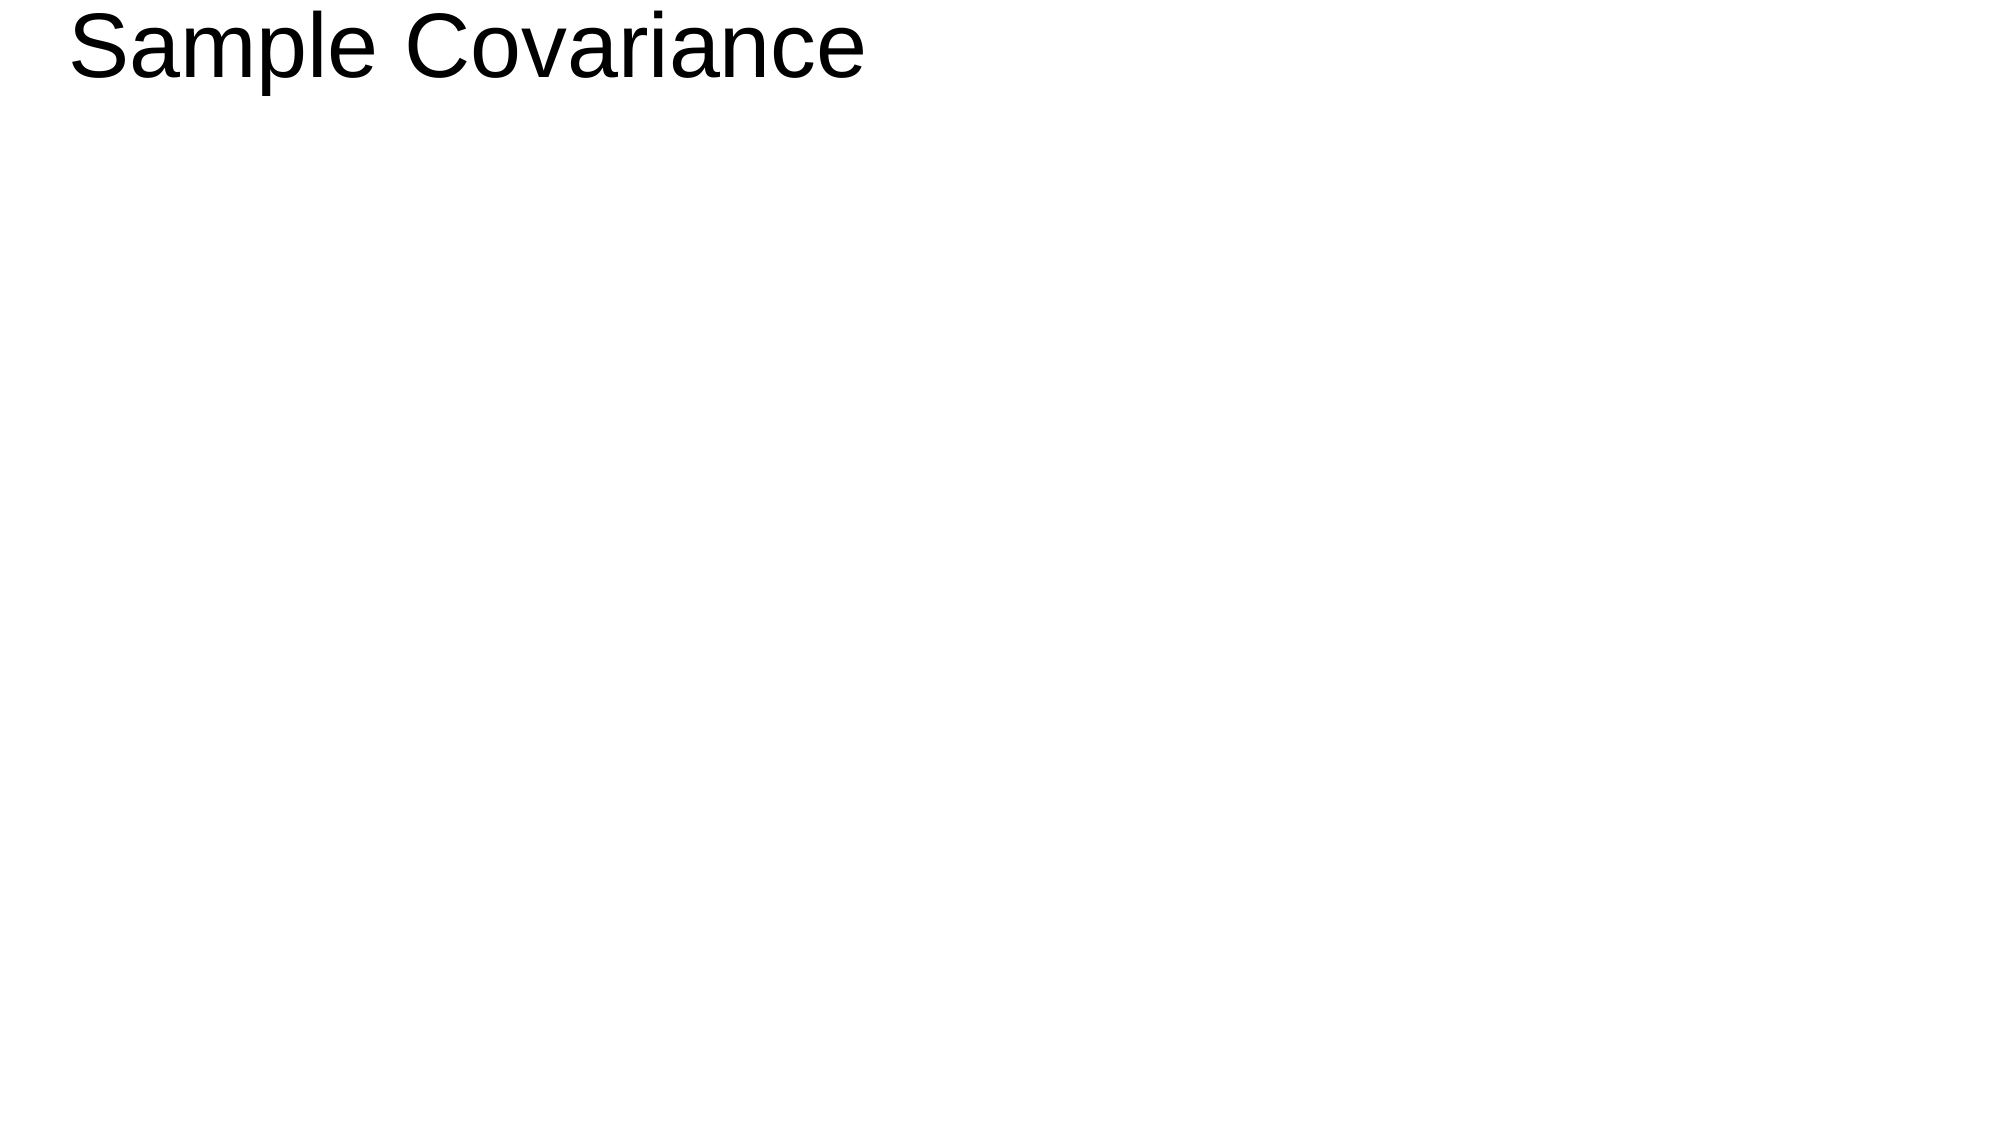

Correlations are always between +1 and -1.

# Sample Covariance